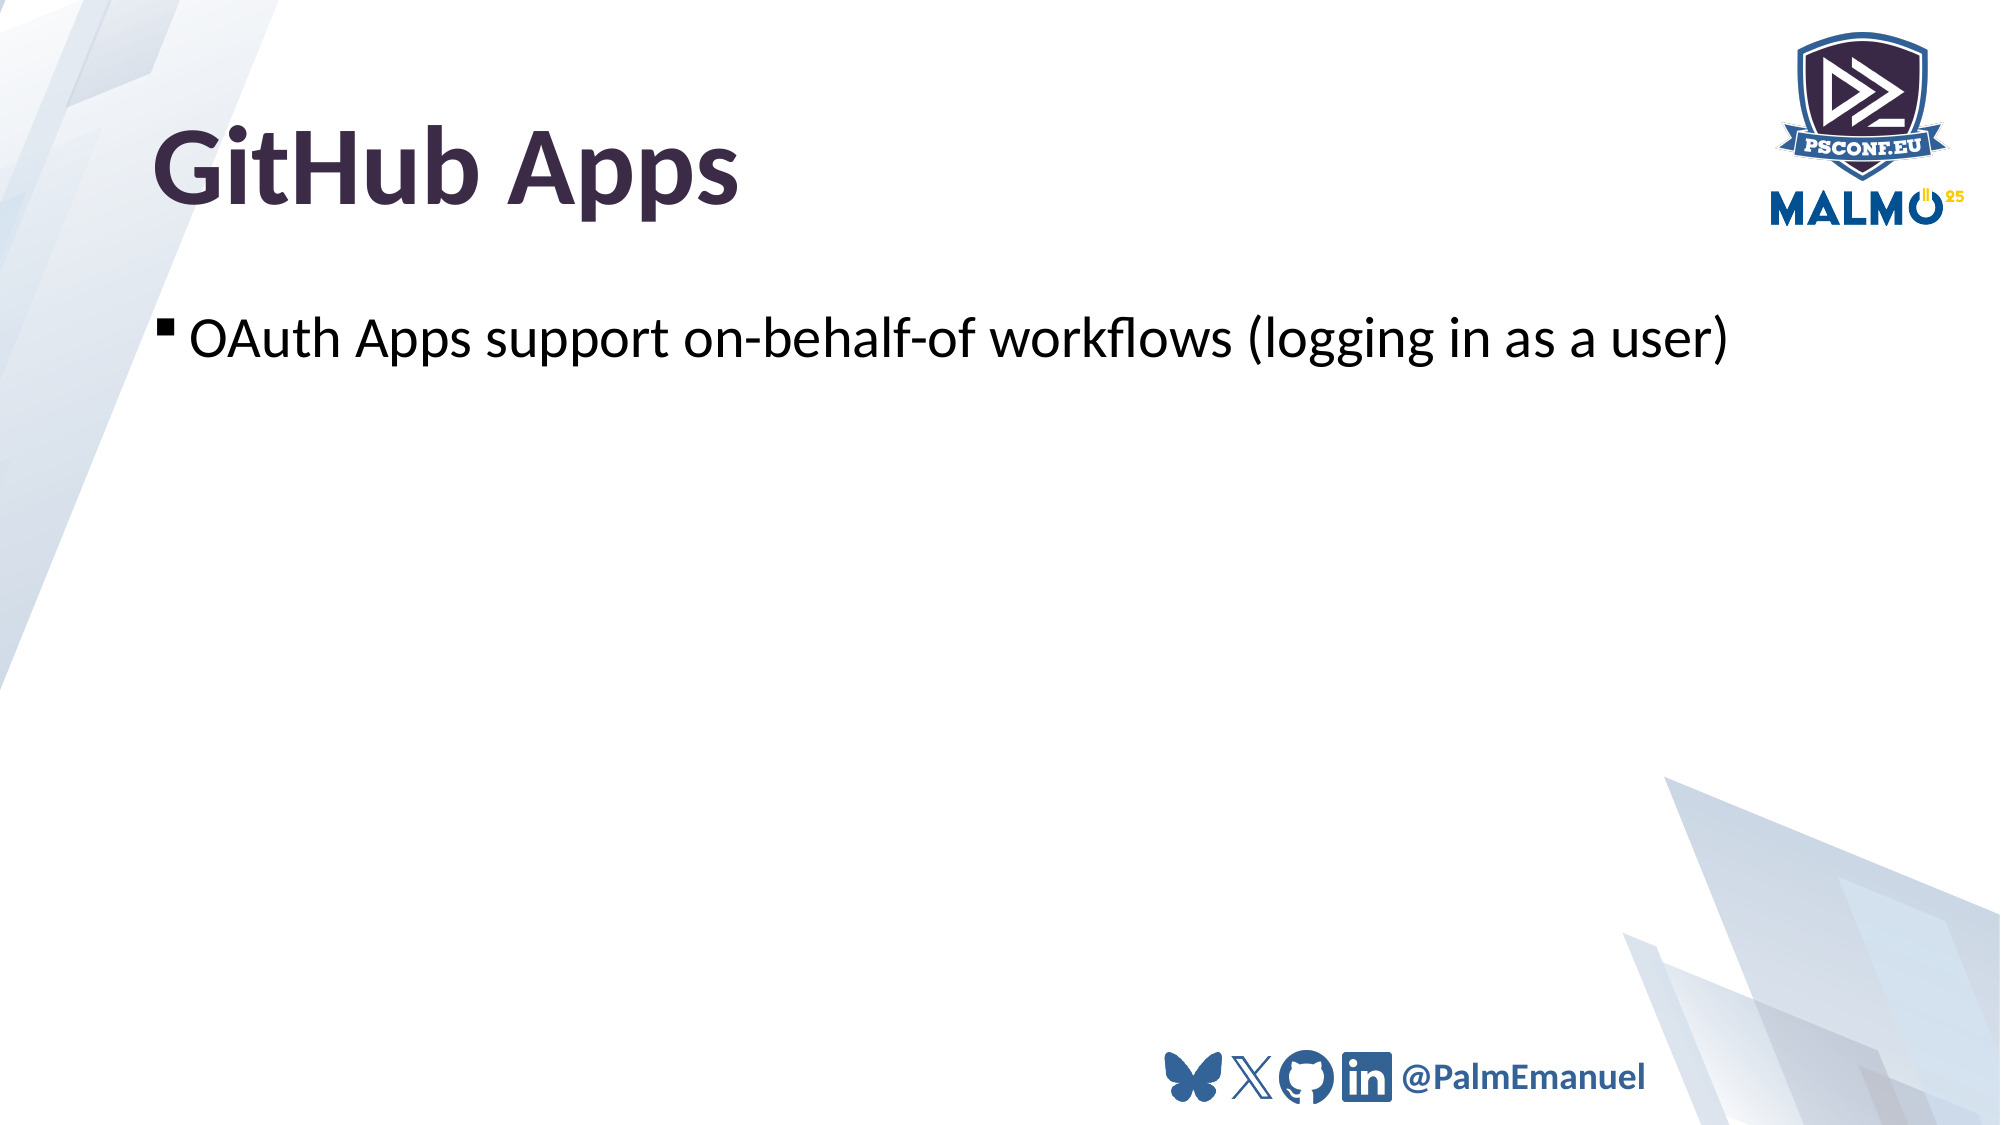

# GitHub Apps
OAuth Apps support on-behalf-of workflows (logging in as a user)